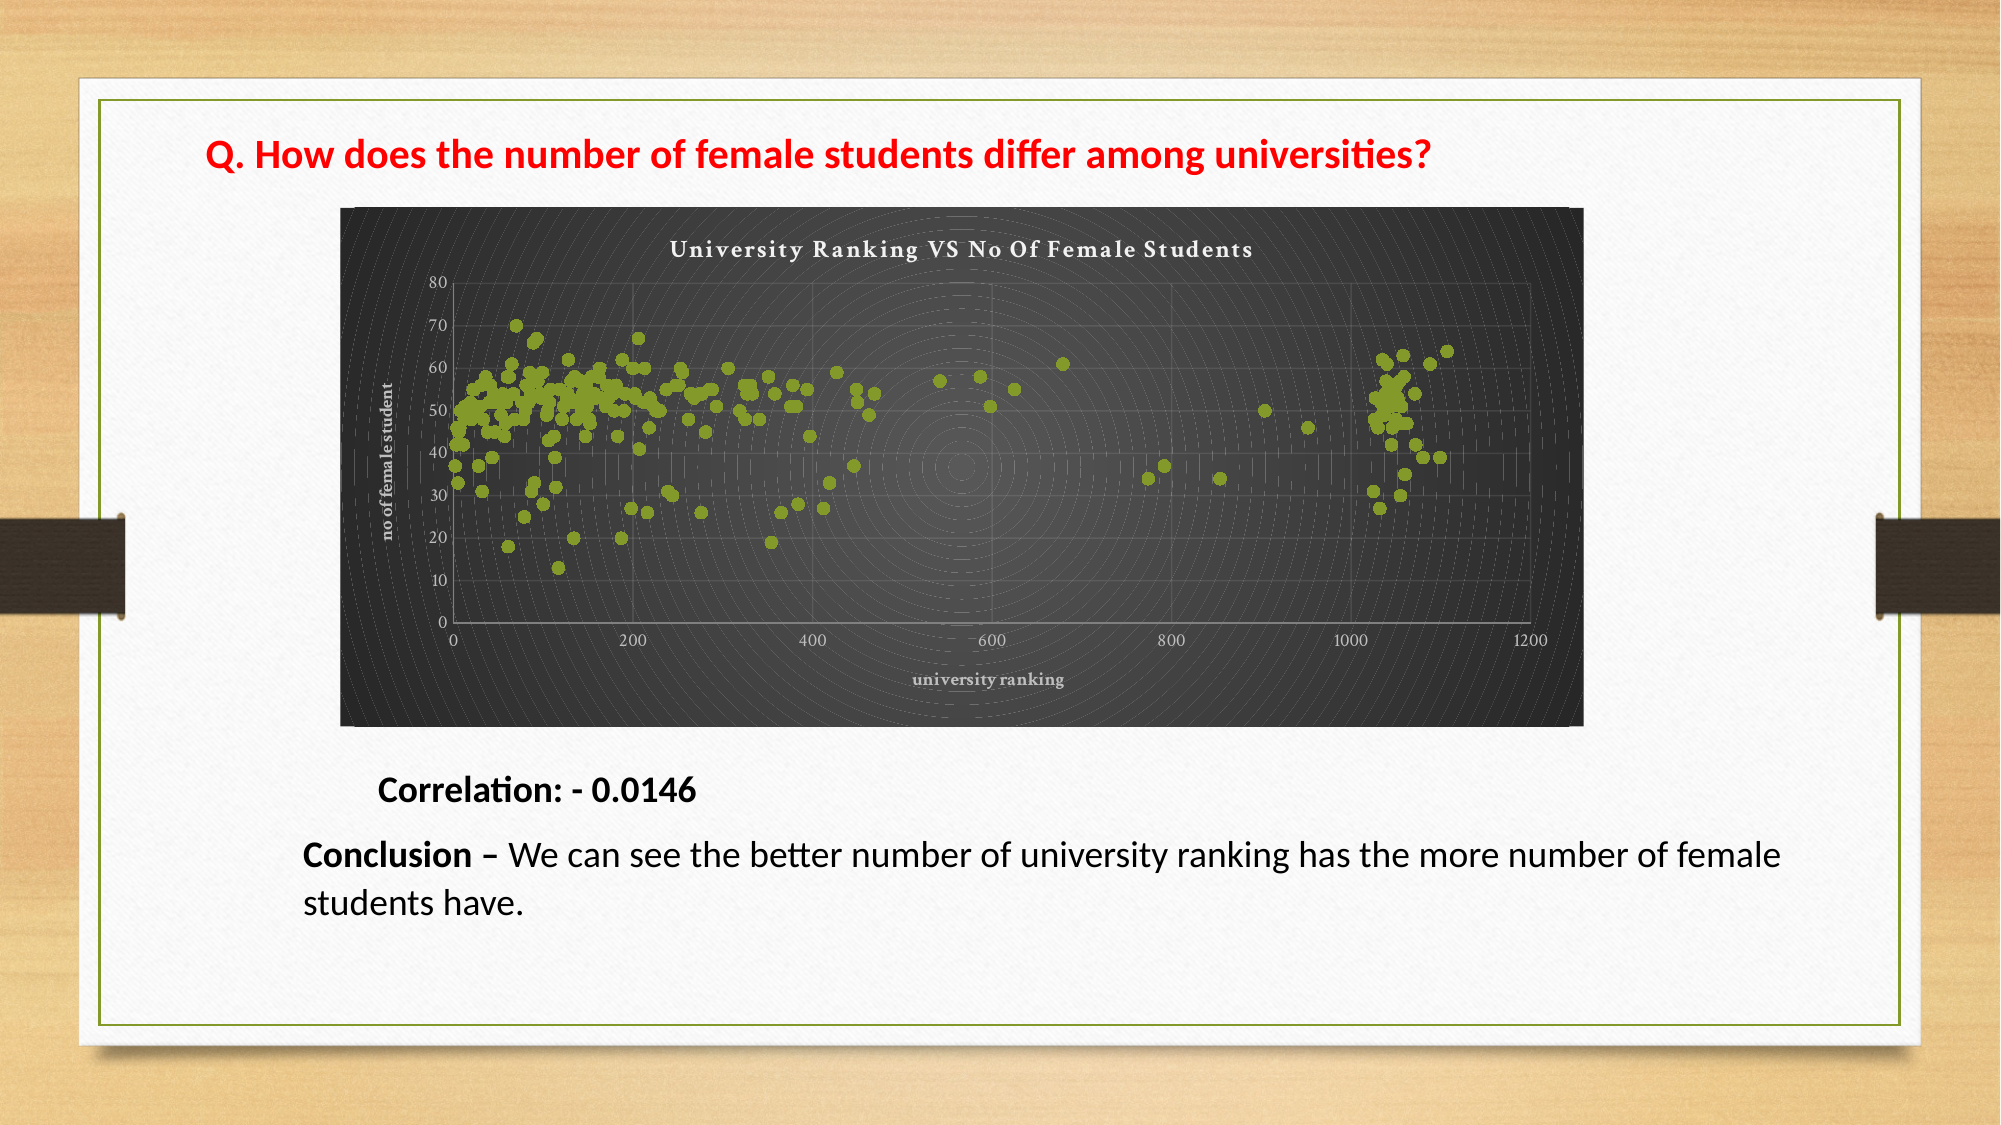

Q. How does the number of female students differ among universities?

### Chart: University Ranking VS No Of Female Students

| Category |  |
|---|---|
 	Correlation: - 0.0146
Conclusion – We can see the better number of university ranking has the more number of female students have.